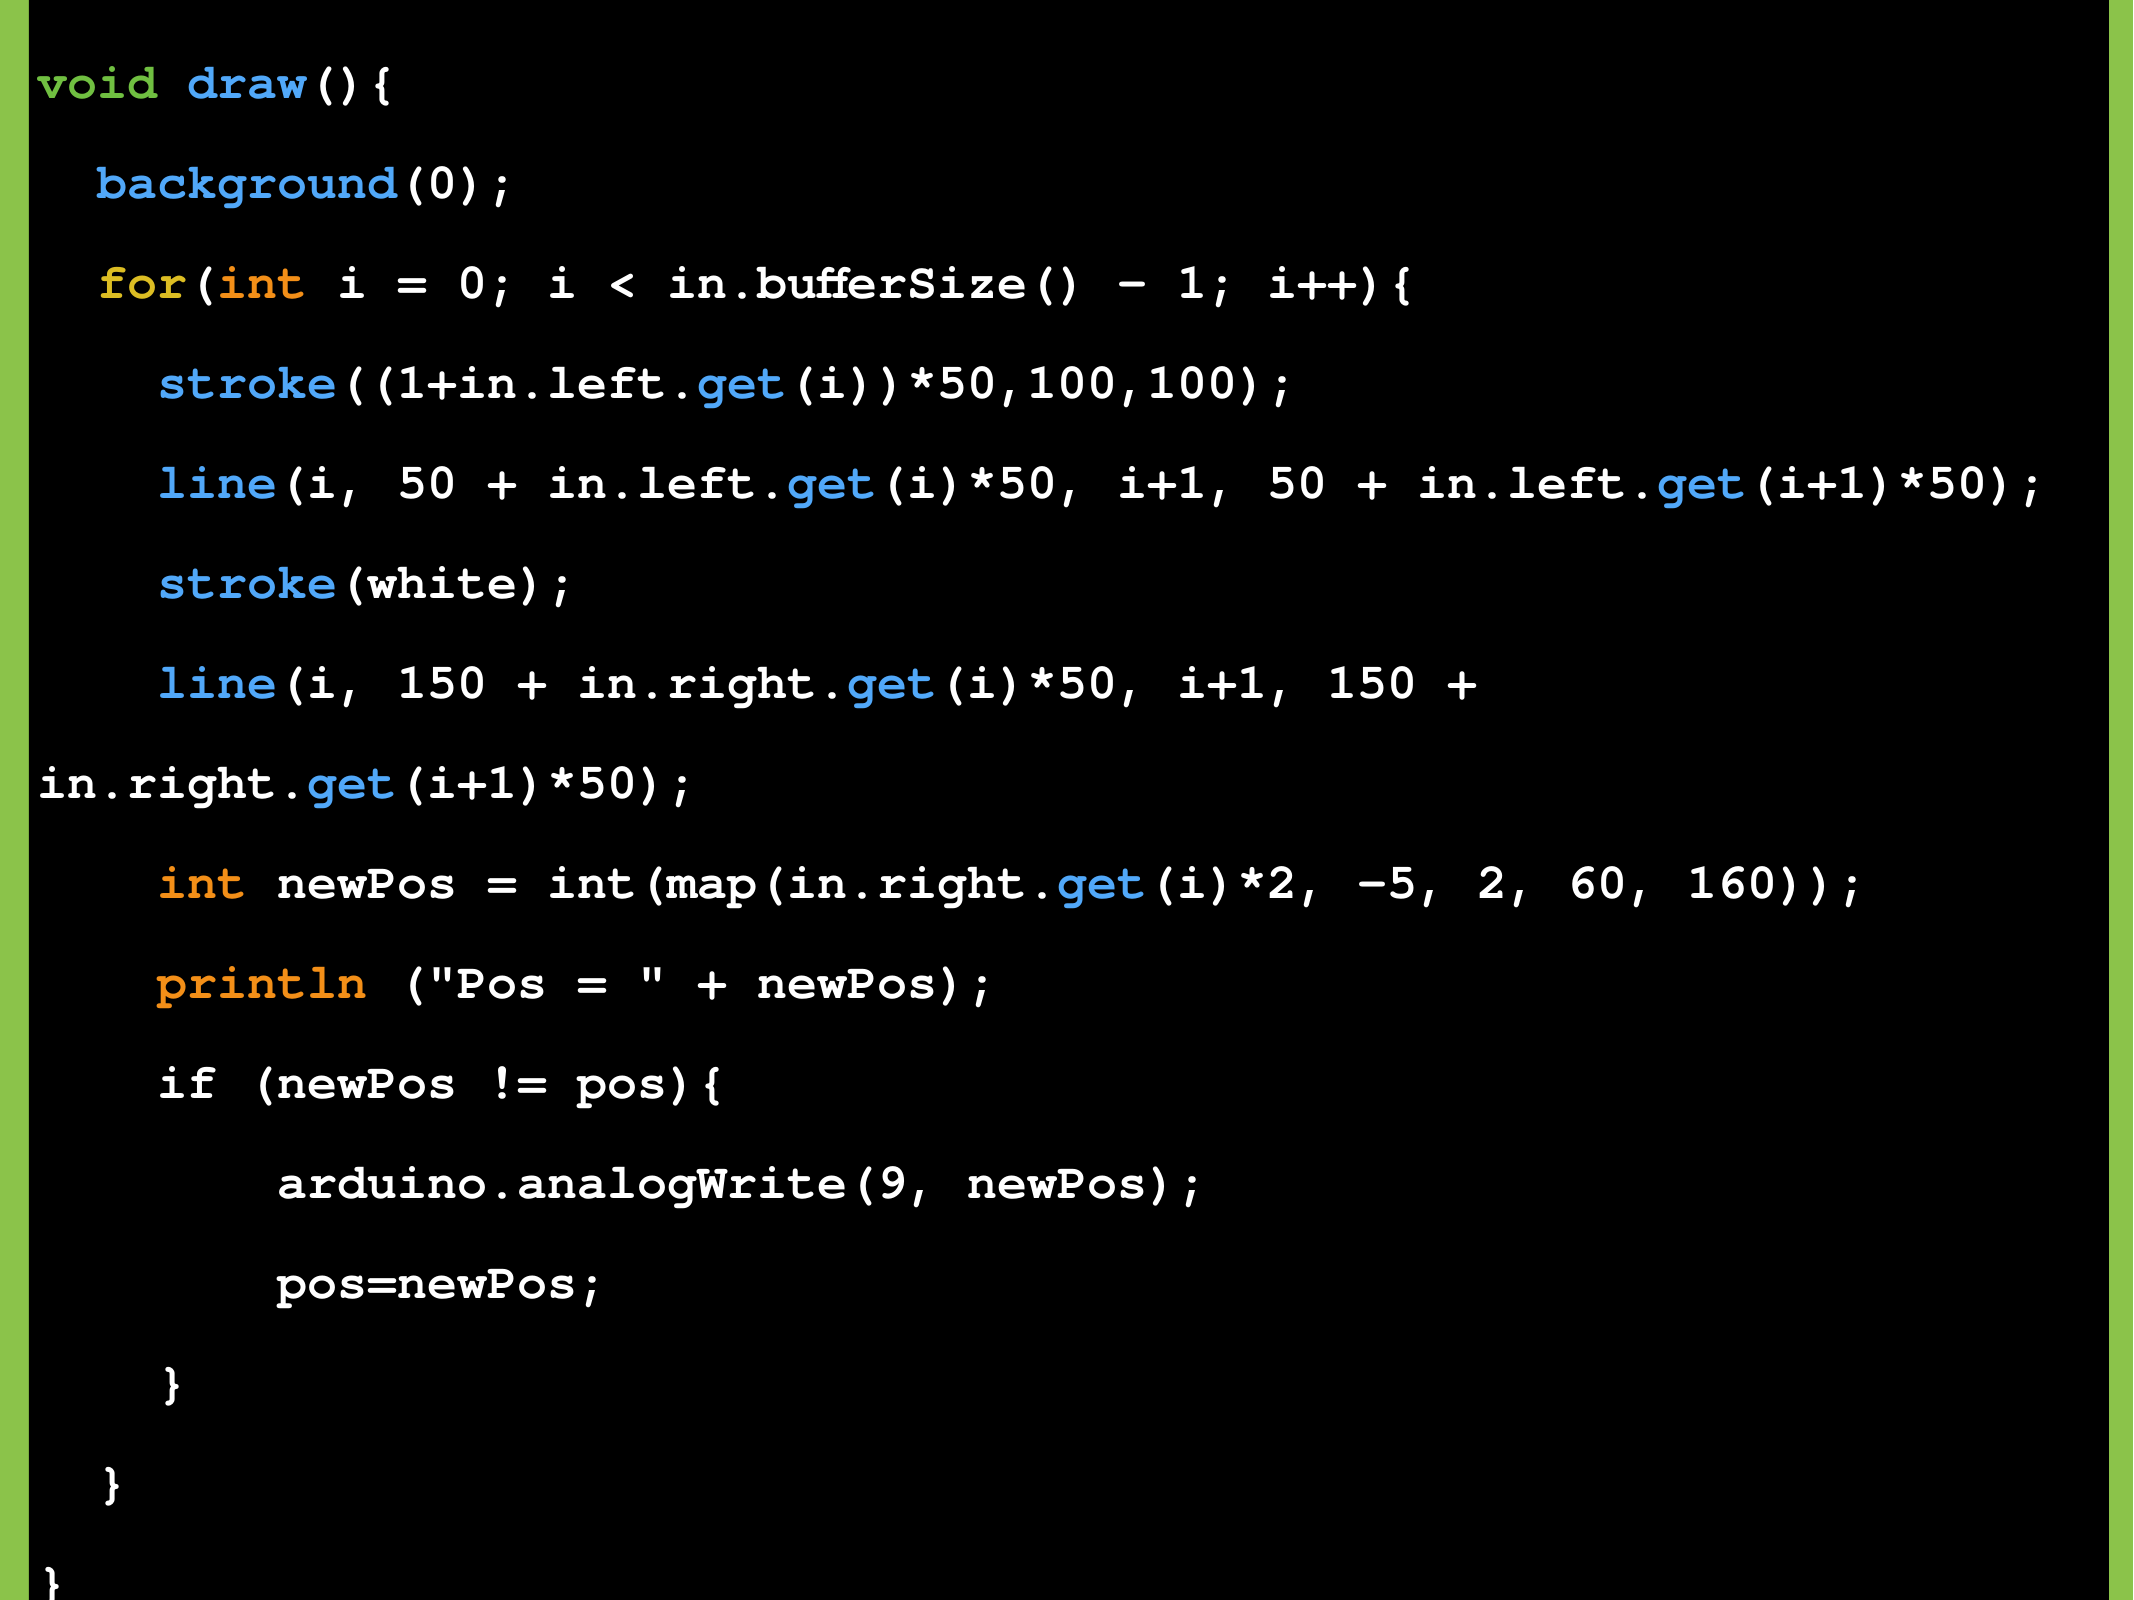

void draw(){
  background(0);
  for(int i = 0; i < in.bufferSize() - 1; i++){
    stroke((1+in.left.get(i))*50,100,100);
    line(i, 50 + in.left.get(i)*50, i+1, 50 + in.left.get(i+1)*50);
    stroke(white);
    line(i, 150 + in.right.get(i)*50, i+1, 150 + in.right.get(i+1)*50);
    int newPos = int(map(in.right.get(i)*2, -5, 2, 60, 160));
    println ("Pos = " + newPos);
    if (newPos != pos){
        arduino.analogWrite(9, newPos);
        pos=newPos;
    }
  }
}
#